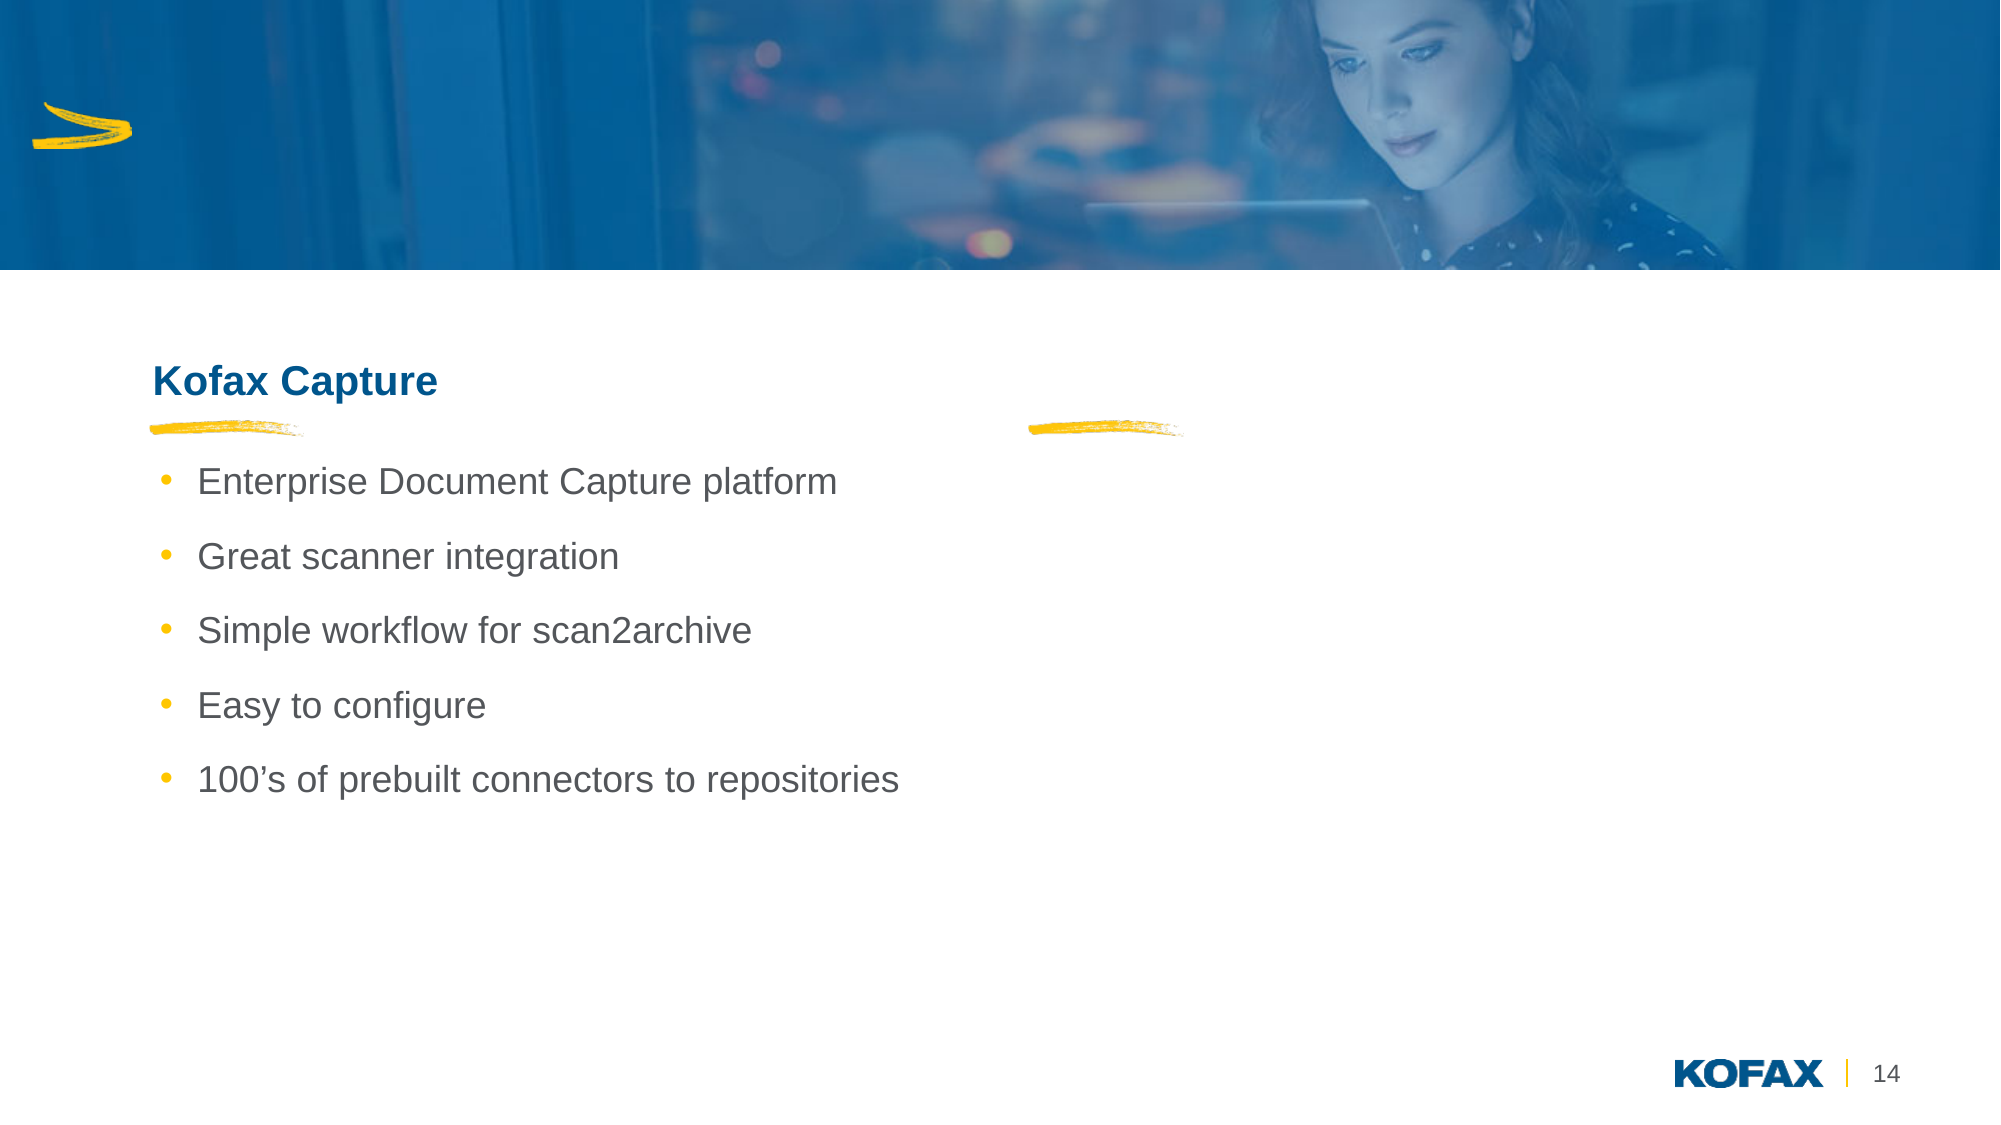

#
Kofax Capture
Enterprise Document Capture platform
Great scanner integration
Simple workflow for scan2archive
Easy to configure
100’s of prebuilt connectors to repositories
14